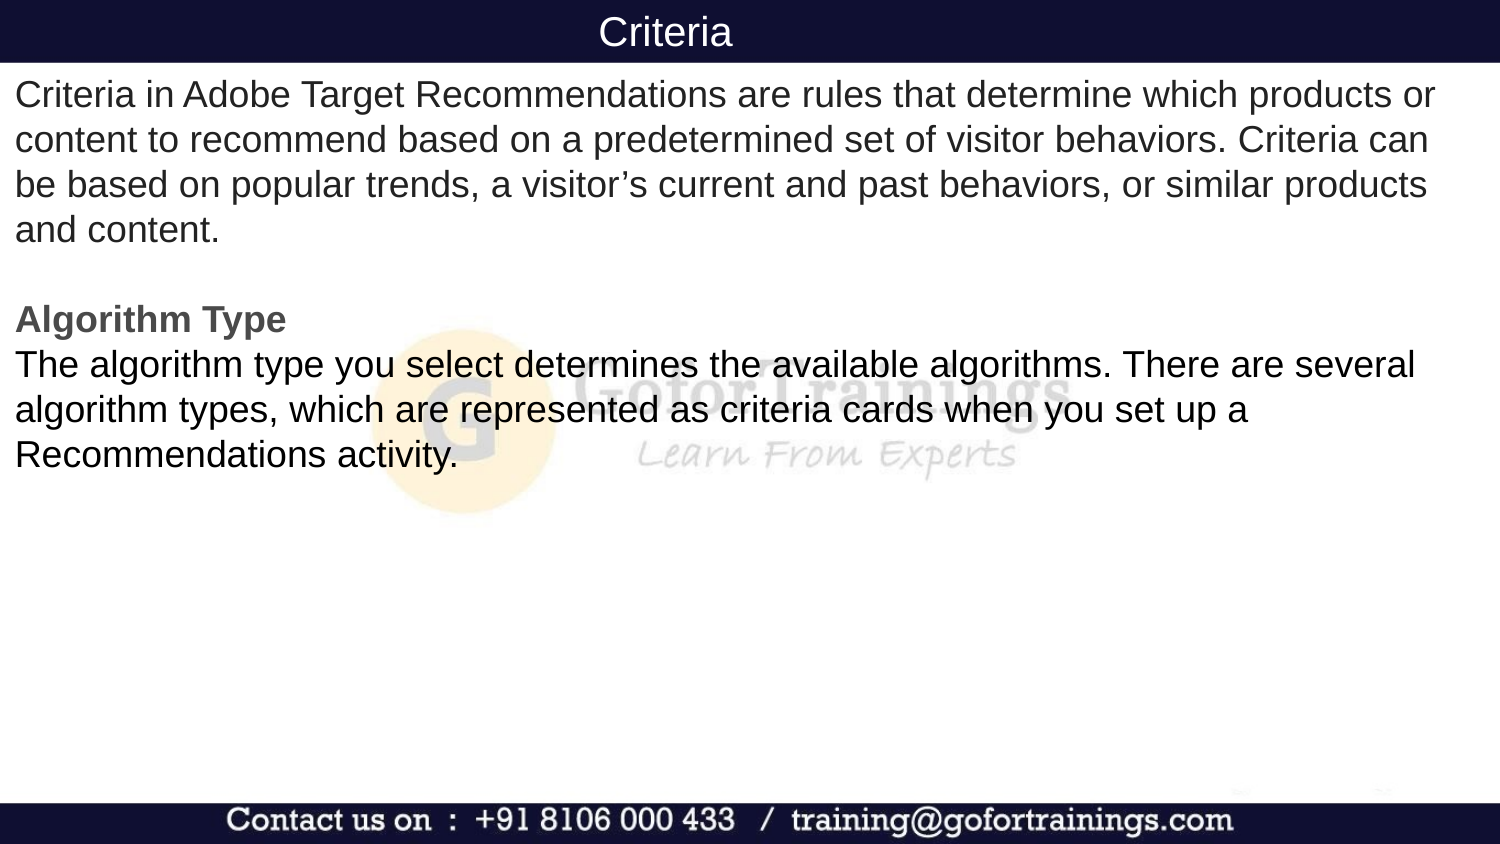

Criteria
Criteria in Adobe Target Recommendations are rules that determine which products or content to recommend based on a predetermined set of visitor behaviors. Criteria can be based on popular trends, a visitor’s current and past behaviors, or similar products and content.

Algorithm Type
The algorithm type you select determines the available algorithms. There are several algorithm types, which are represented as criteria cards when you set up a Recommendations activity.